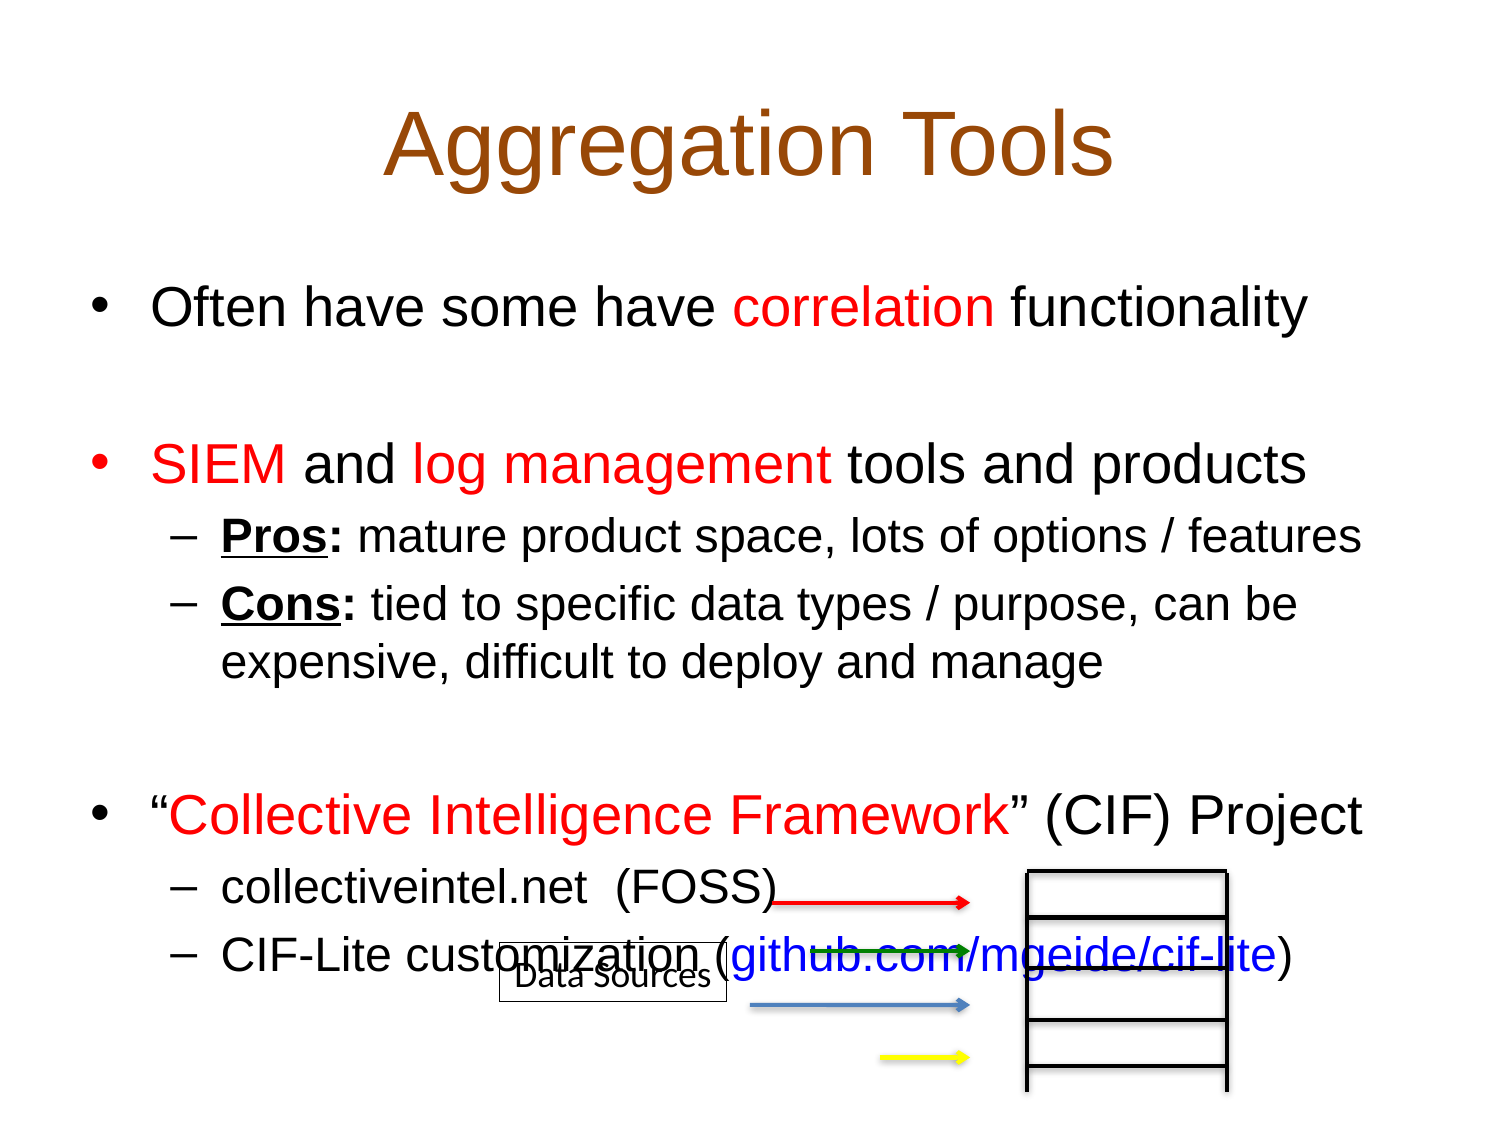

# Aggregation Tools
Often have some have correlation functionality

SIEM and log management tools and products
Pros: mature product space, lots of options / features
Cons: tied to specific data types / purpose, can be expensive, difficult to deploy and manage

“Collective Intelligence Framework” (CIF) Project
collectiveintel.net  (FOSS)
CIF-Lite customization (github.com/mgeide/cif-lite)

Data Sources